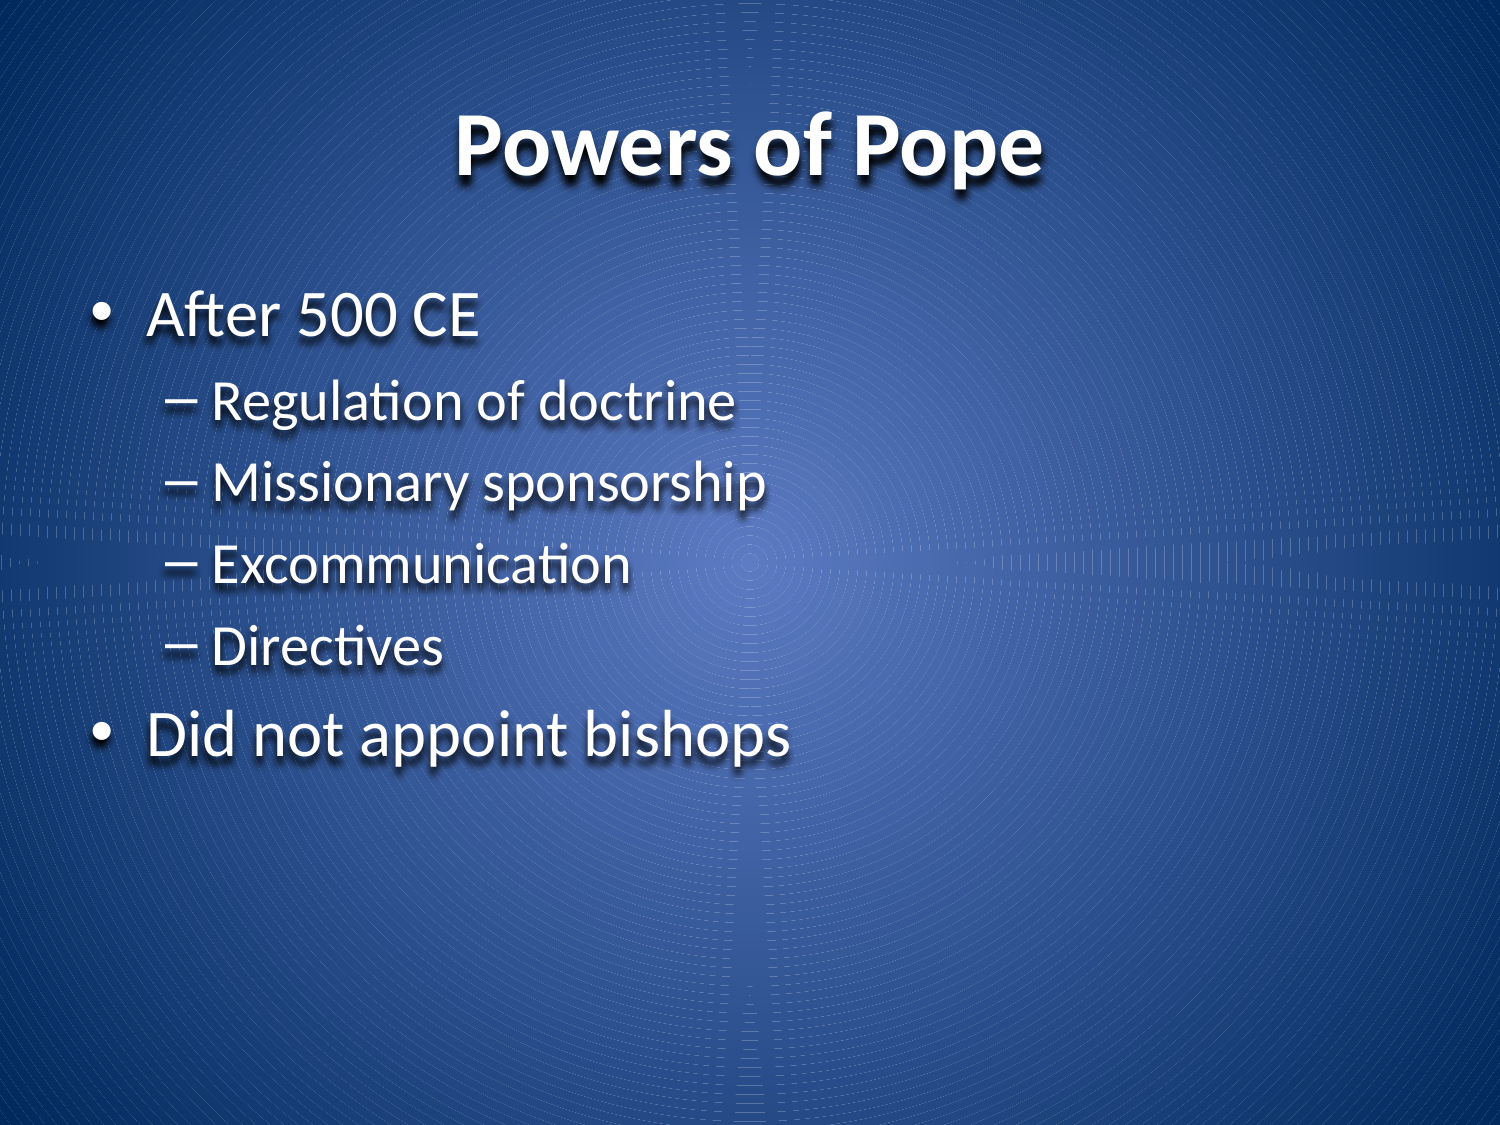

# Powers of Pope
After 500 CE
Regulation of doctrine
Missionary sponsorship
Excommunication
Directives
Did not appoint bishops